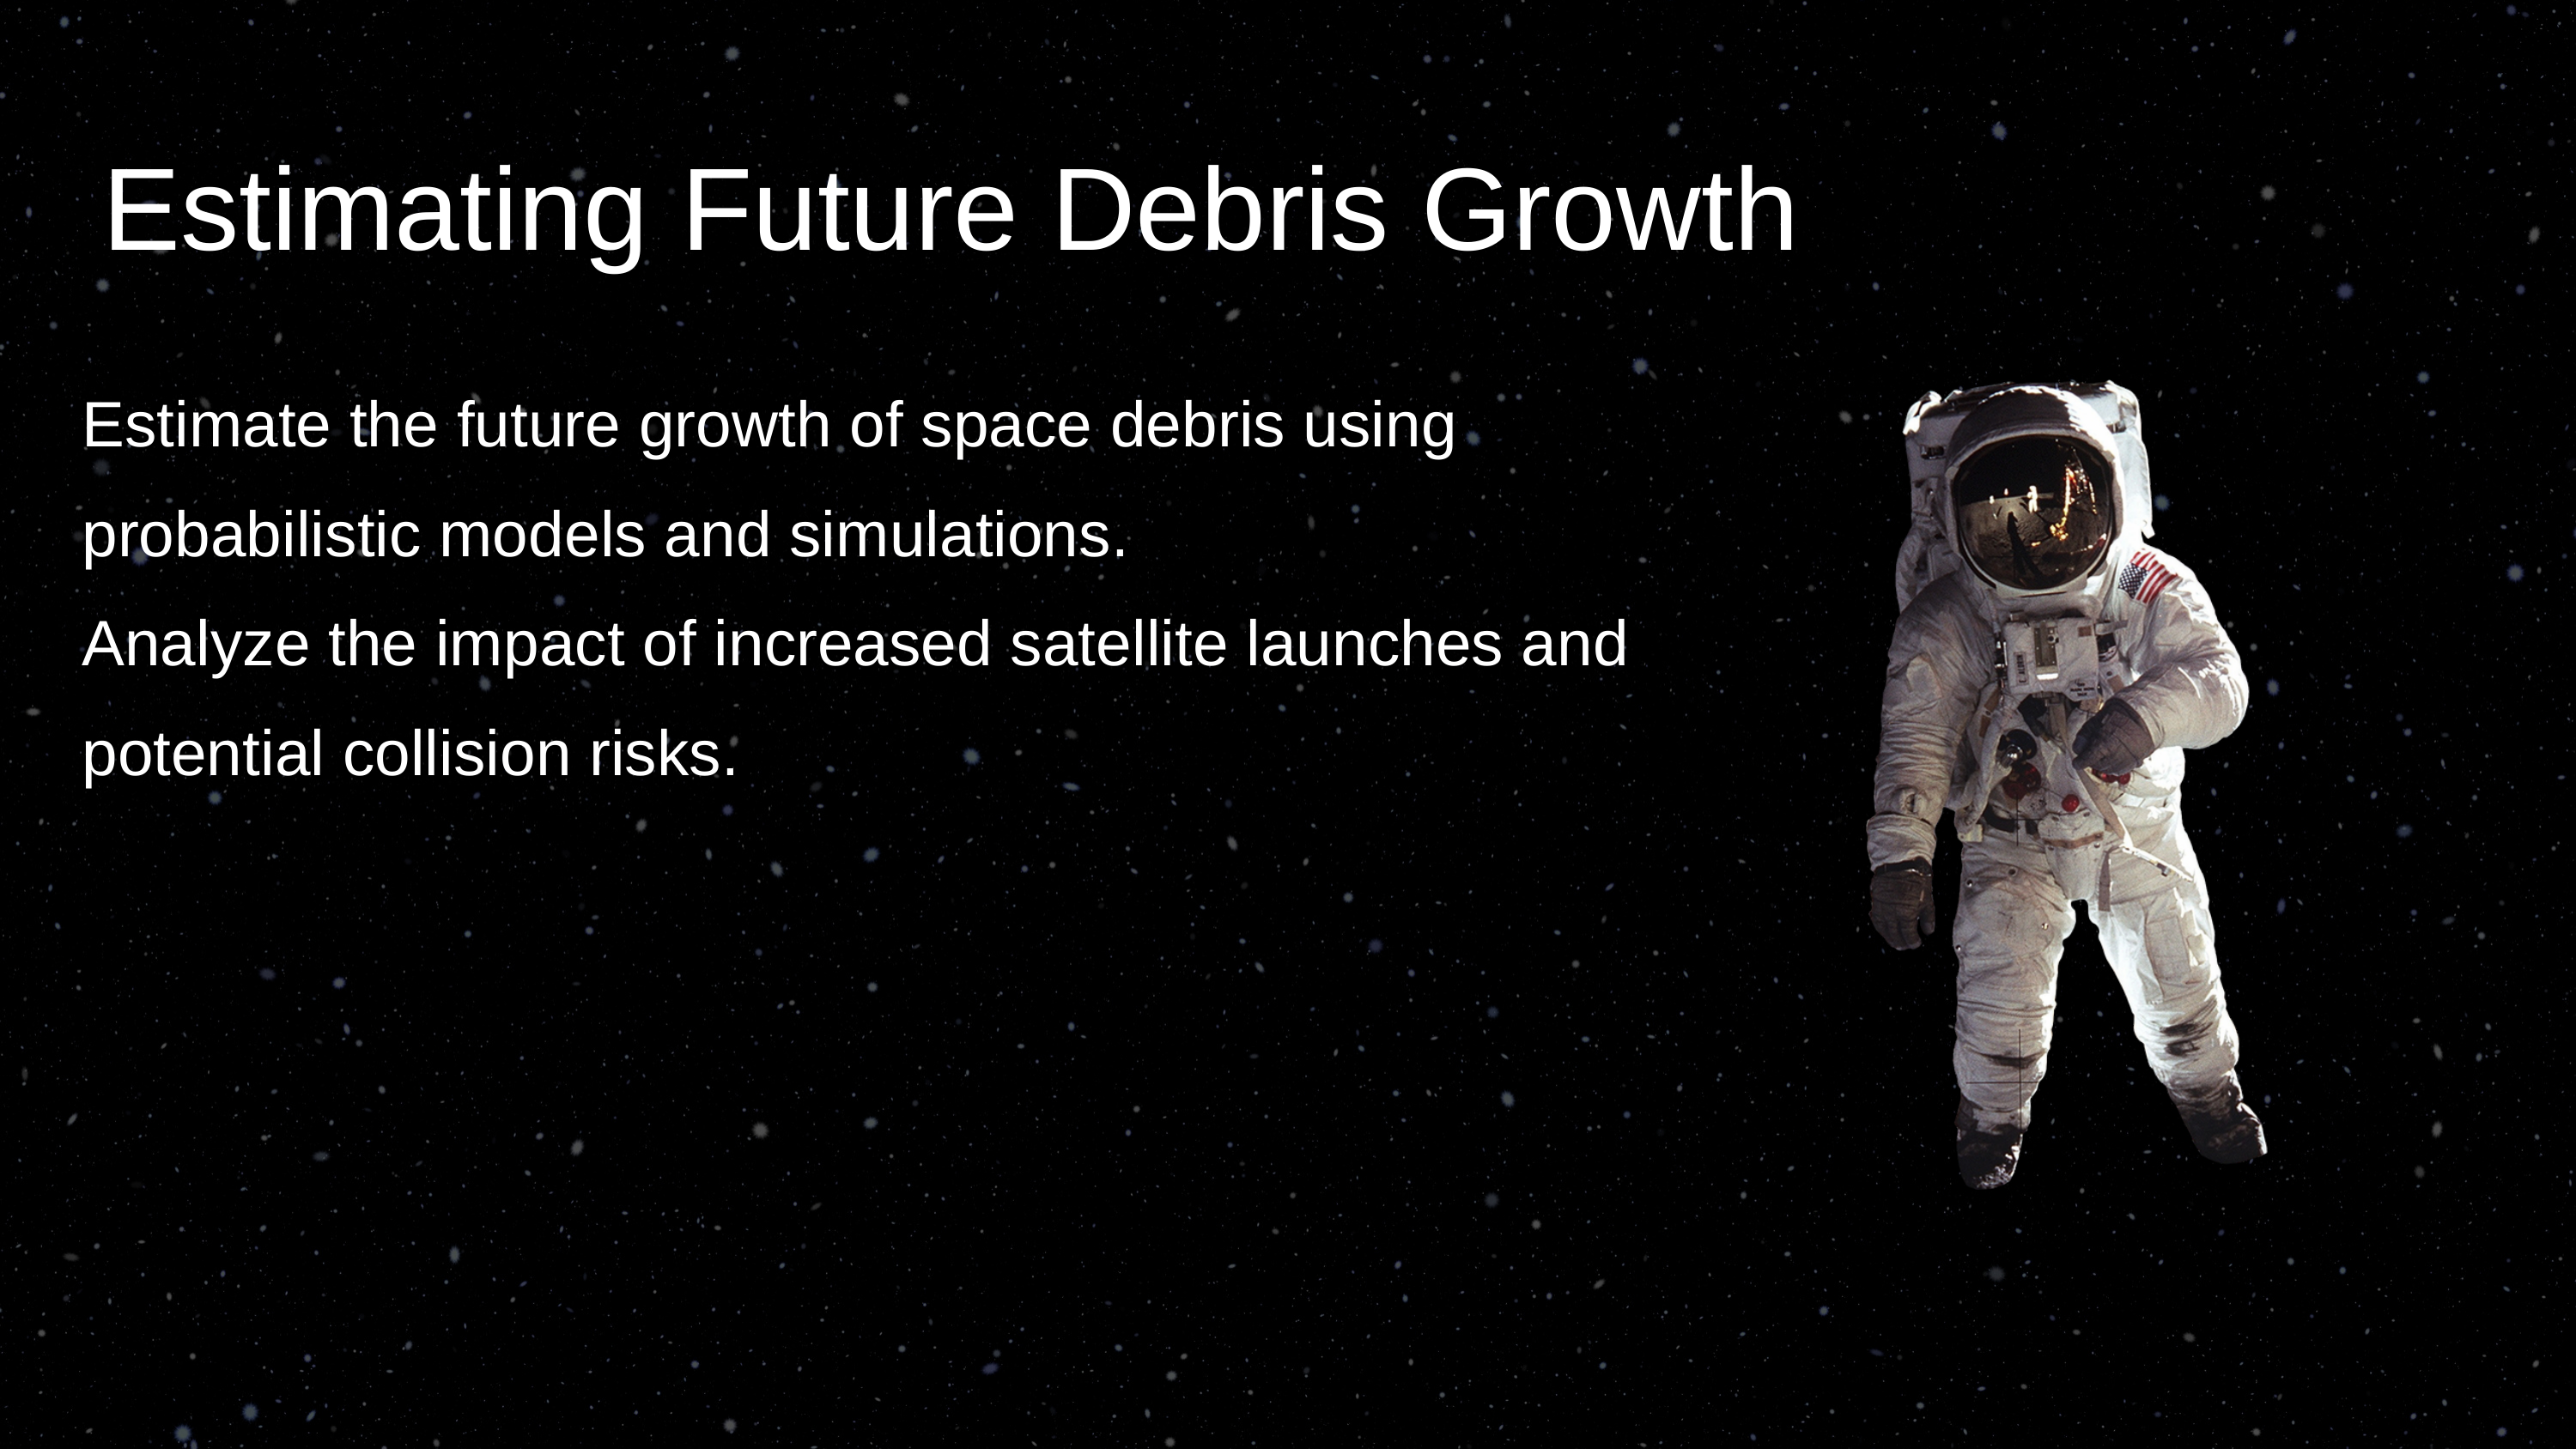

Estimating Future Debris Growth
Estimate the future growth of space debris using probabilistic models and simulations.
Analyze the impact of increased satellite launches and potential collision risks.